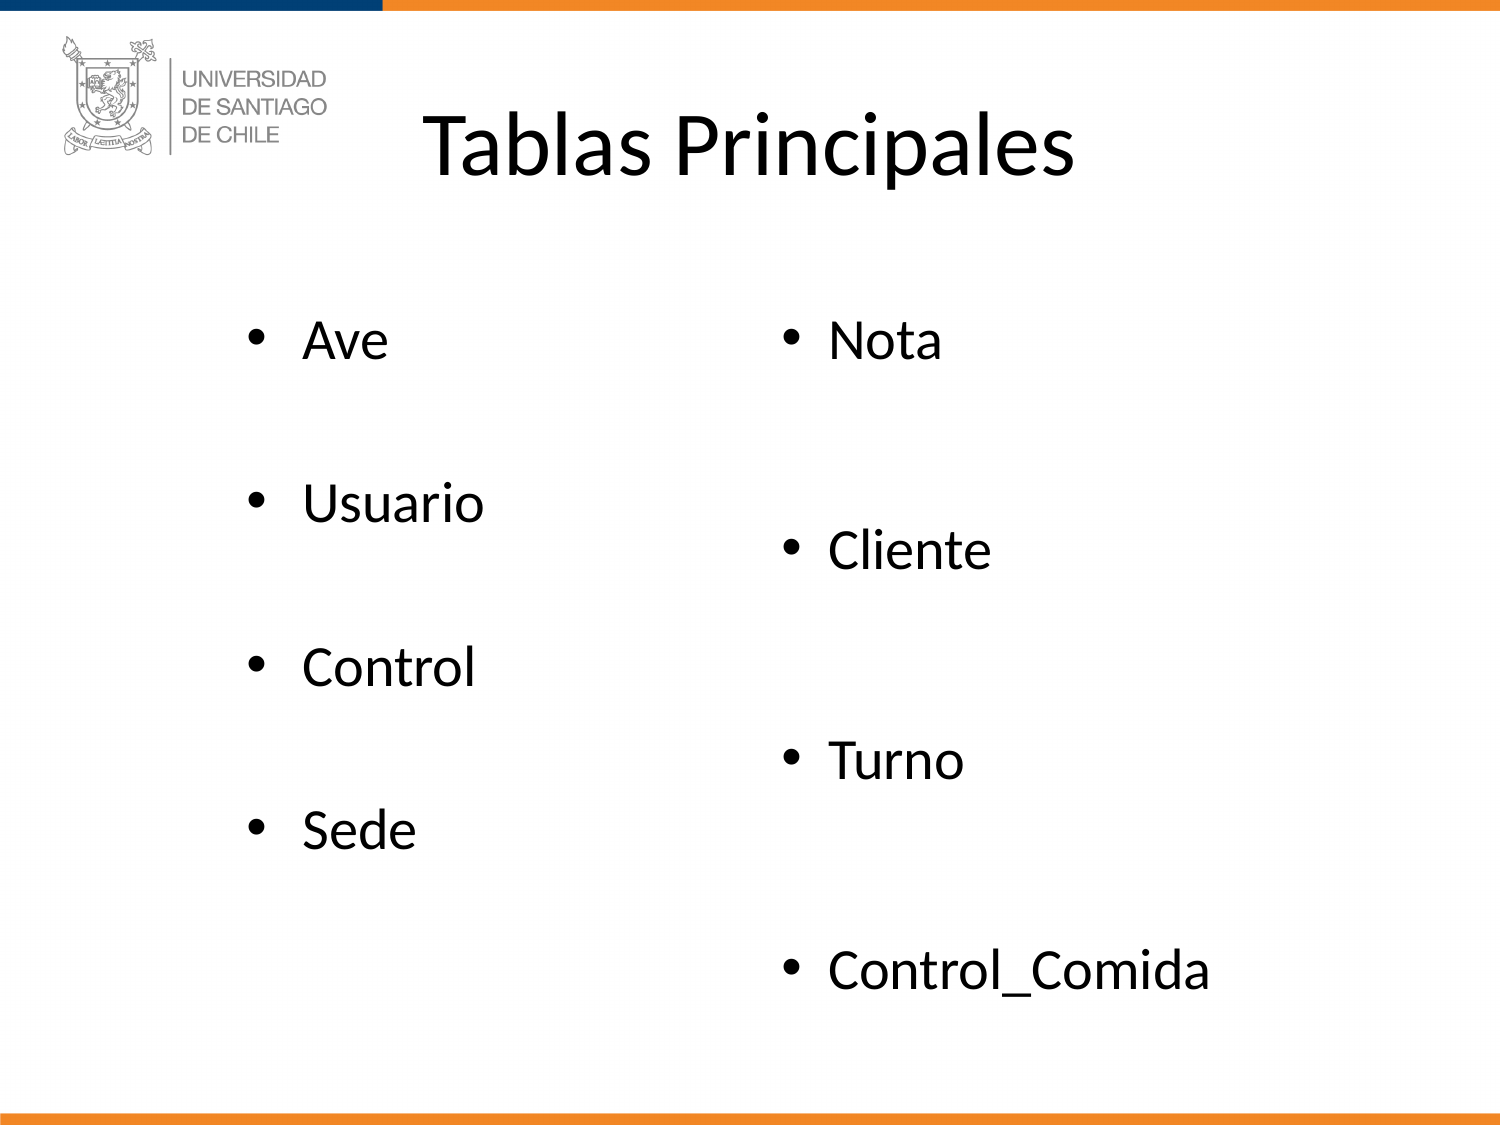

# Tablas Principales
Ave

Usuario

Control

Sede

Nota

Cliente

Turno

Control_Comida